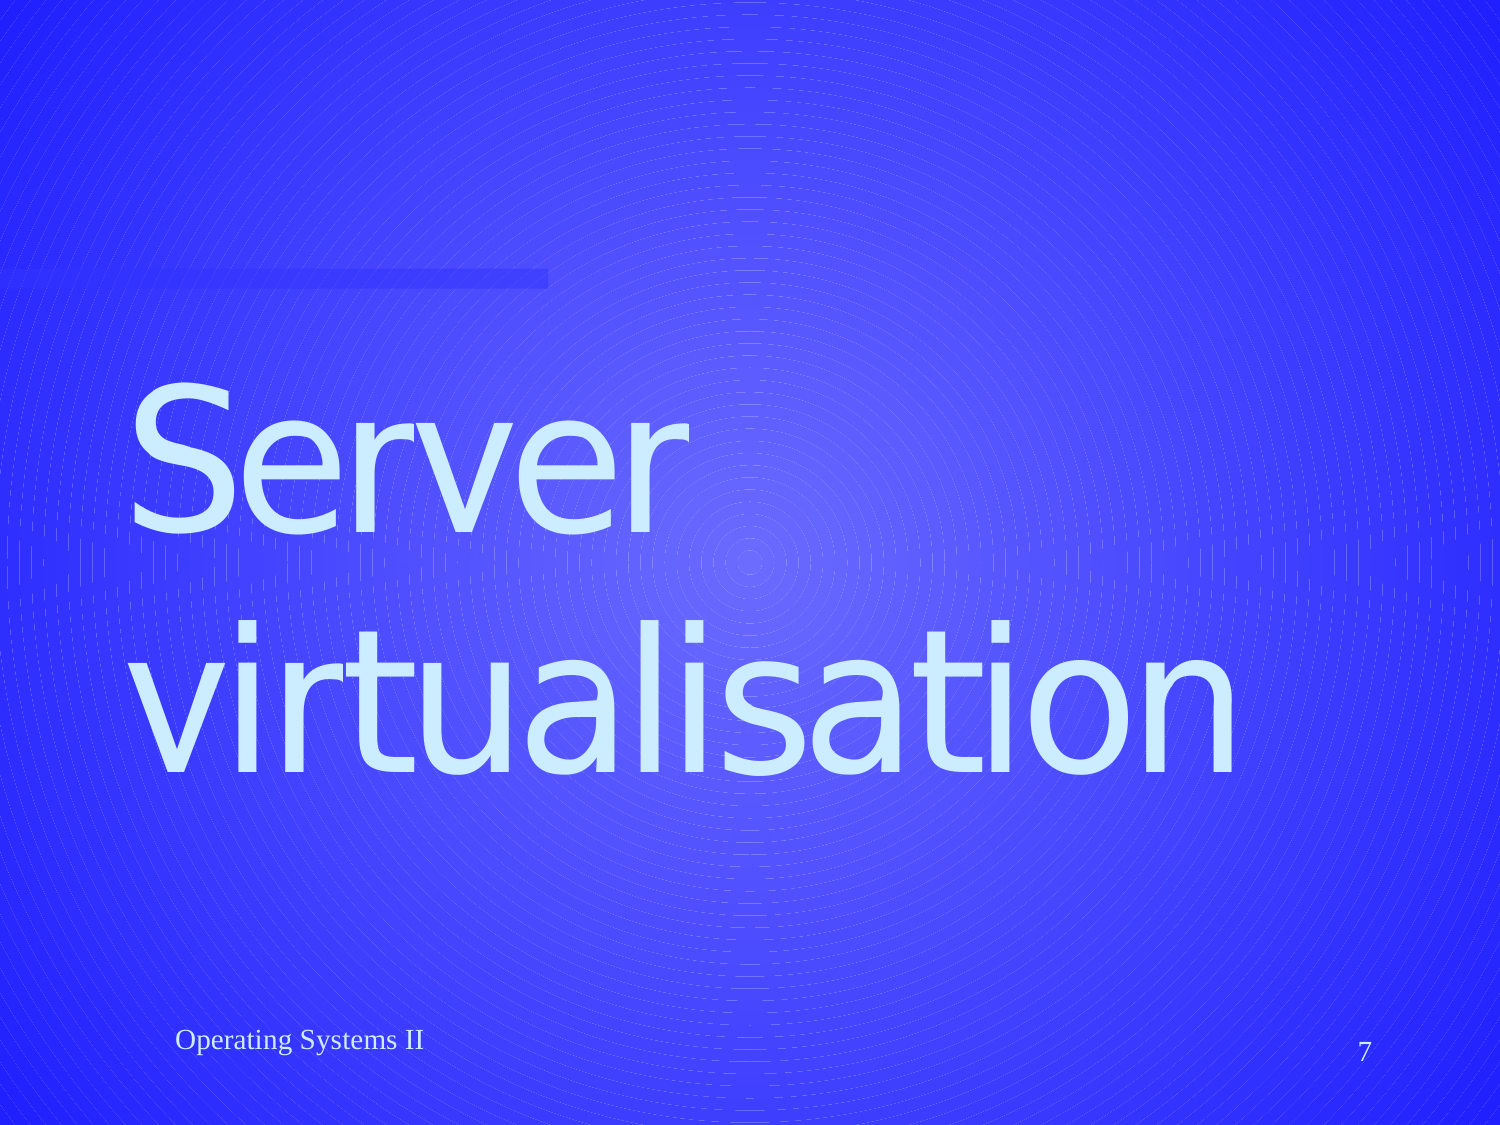

#
Server virtualisation

Operating Systems II
7